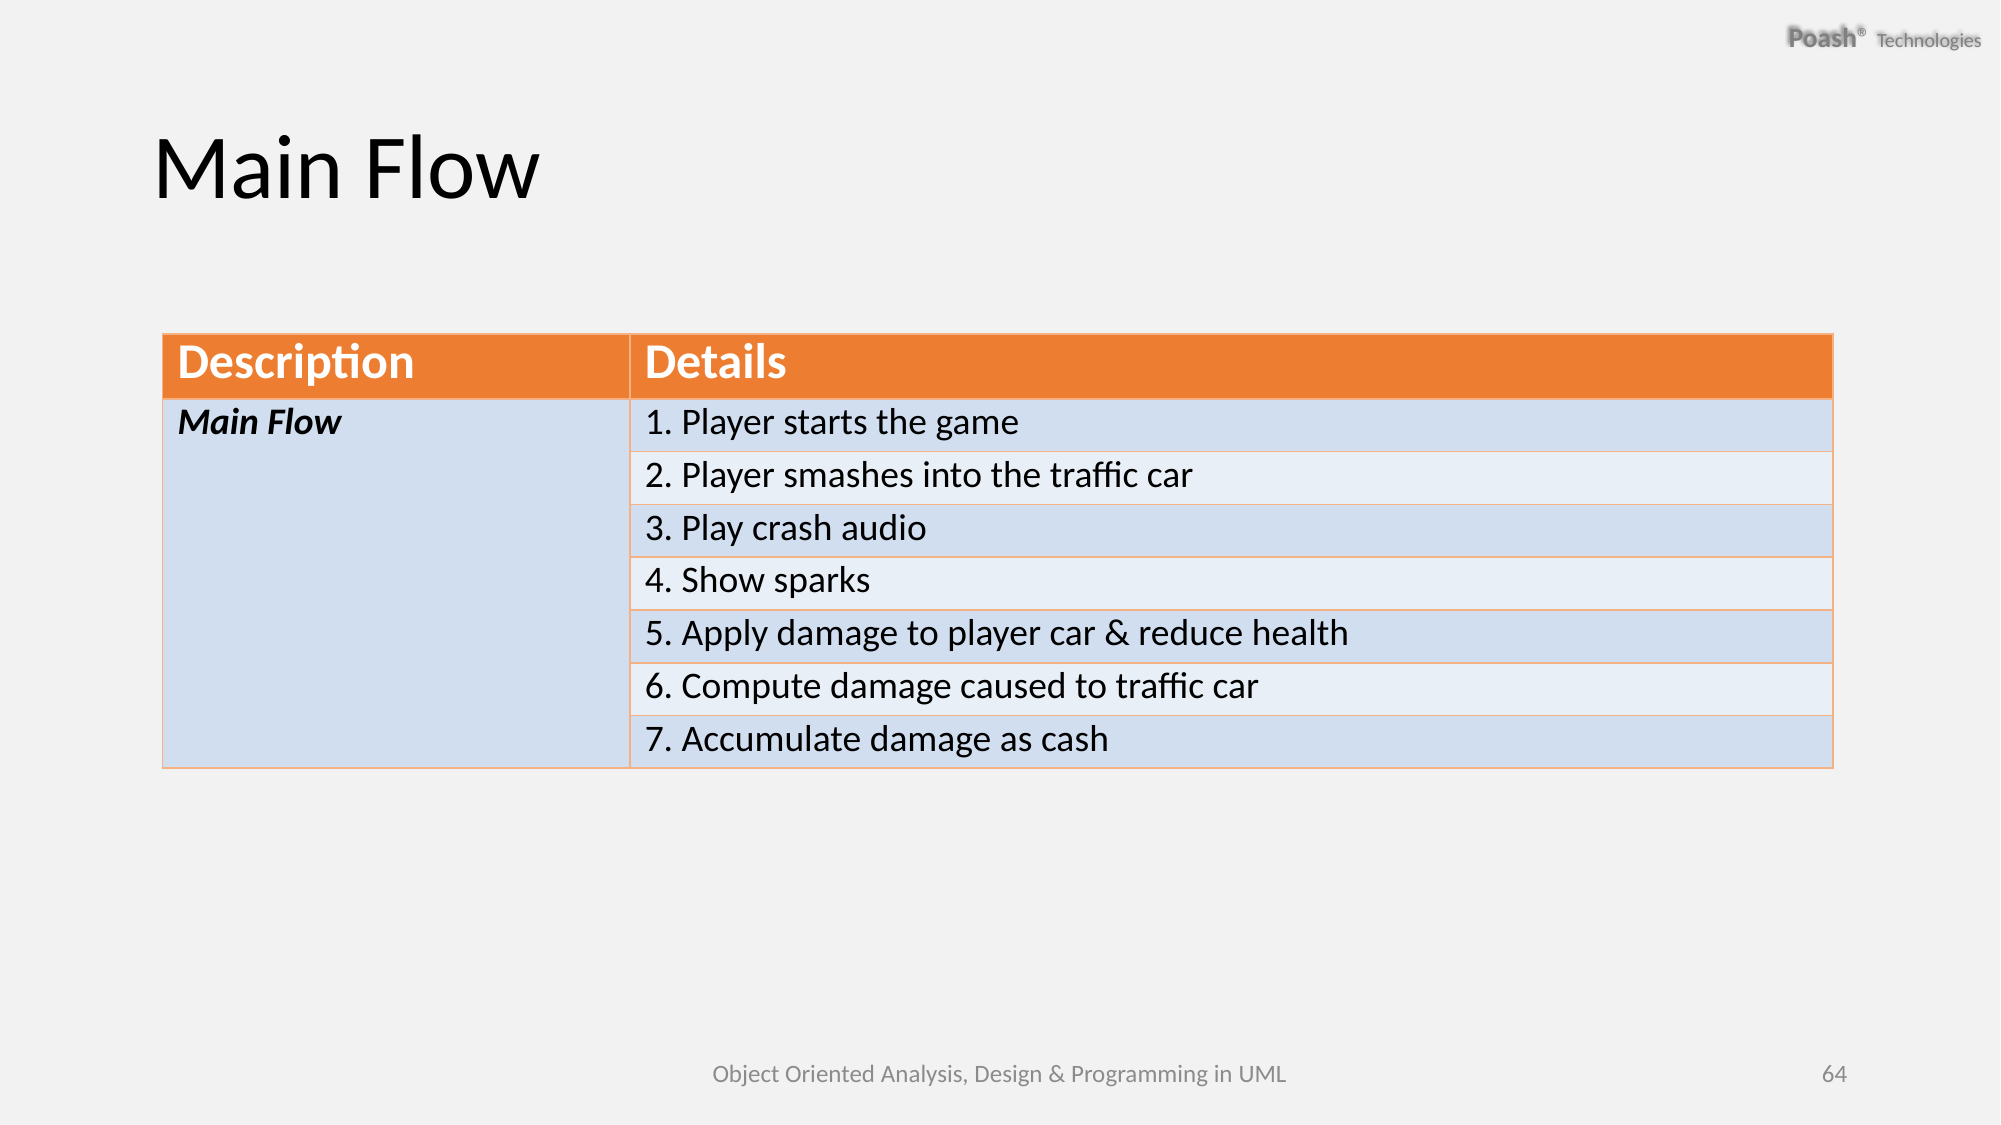

# Main Flow
| Description | Details |
| --- | --- |
| Main Flow | 1. Player starts the game |
|  | 2. Player smashes into the traffic car |
|  | 3. Play crash audio |
|  | 4. Show sparks |
|  | 5. Apply damage to player car & reduce health |
|  | 6. Compute damage caused to traffic car |
|  | 7. Accumulate damage as cash |
Object Oriented Analysis, Design & Programming in UML
64